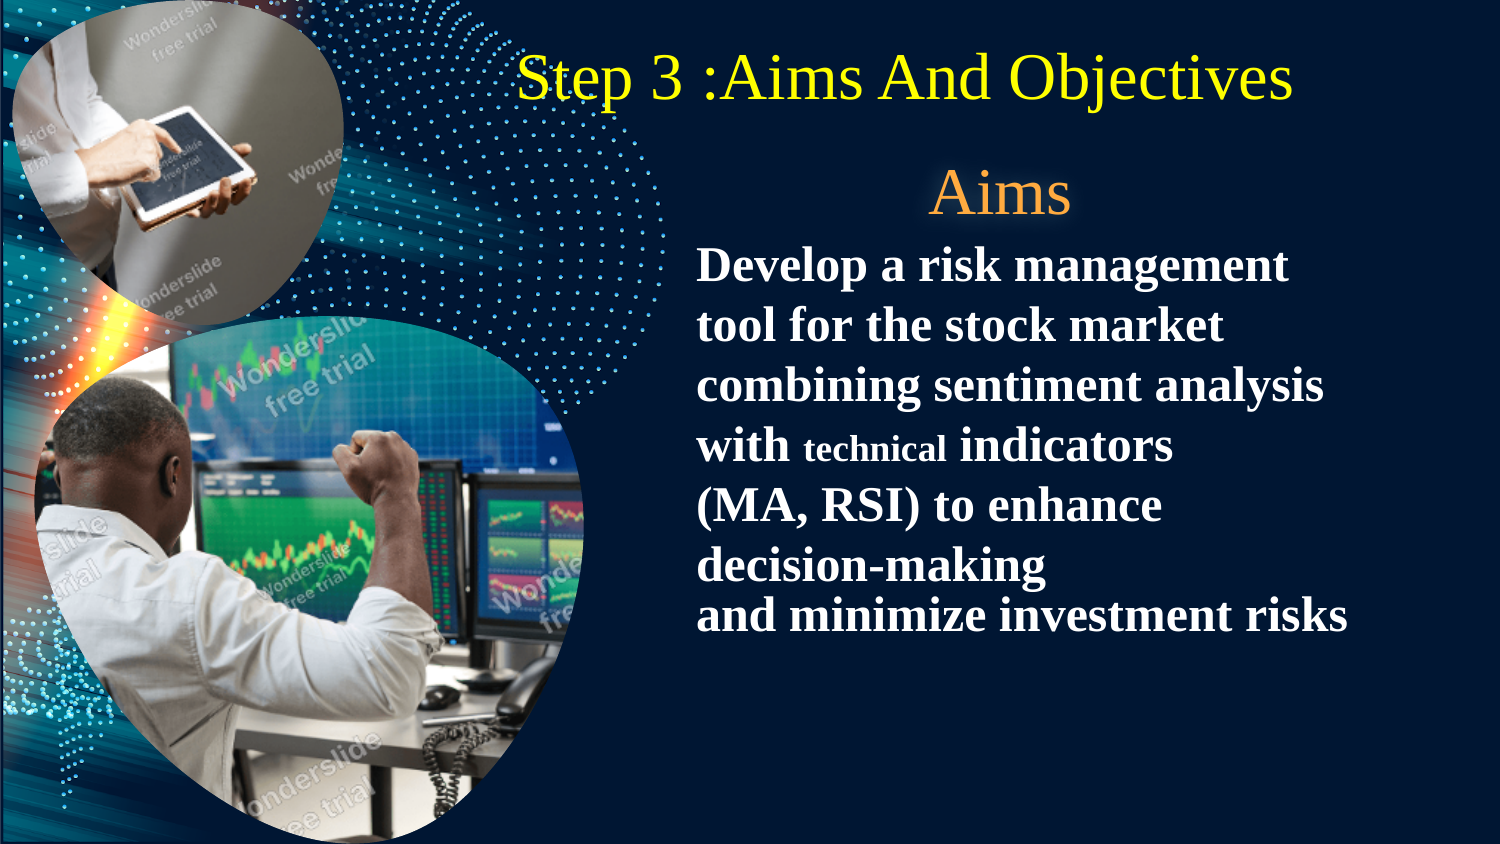

Step 3 :Aims And Objectives
Aims
Develop a risk management
tool for the stock market
combining sentiment analysis
with technical indicators
(MA, RSI) to enhance
decision-making
and minimize investment risks